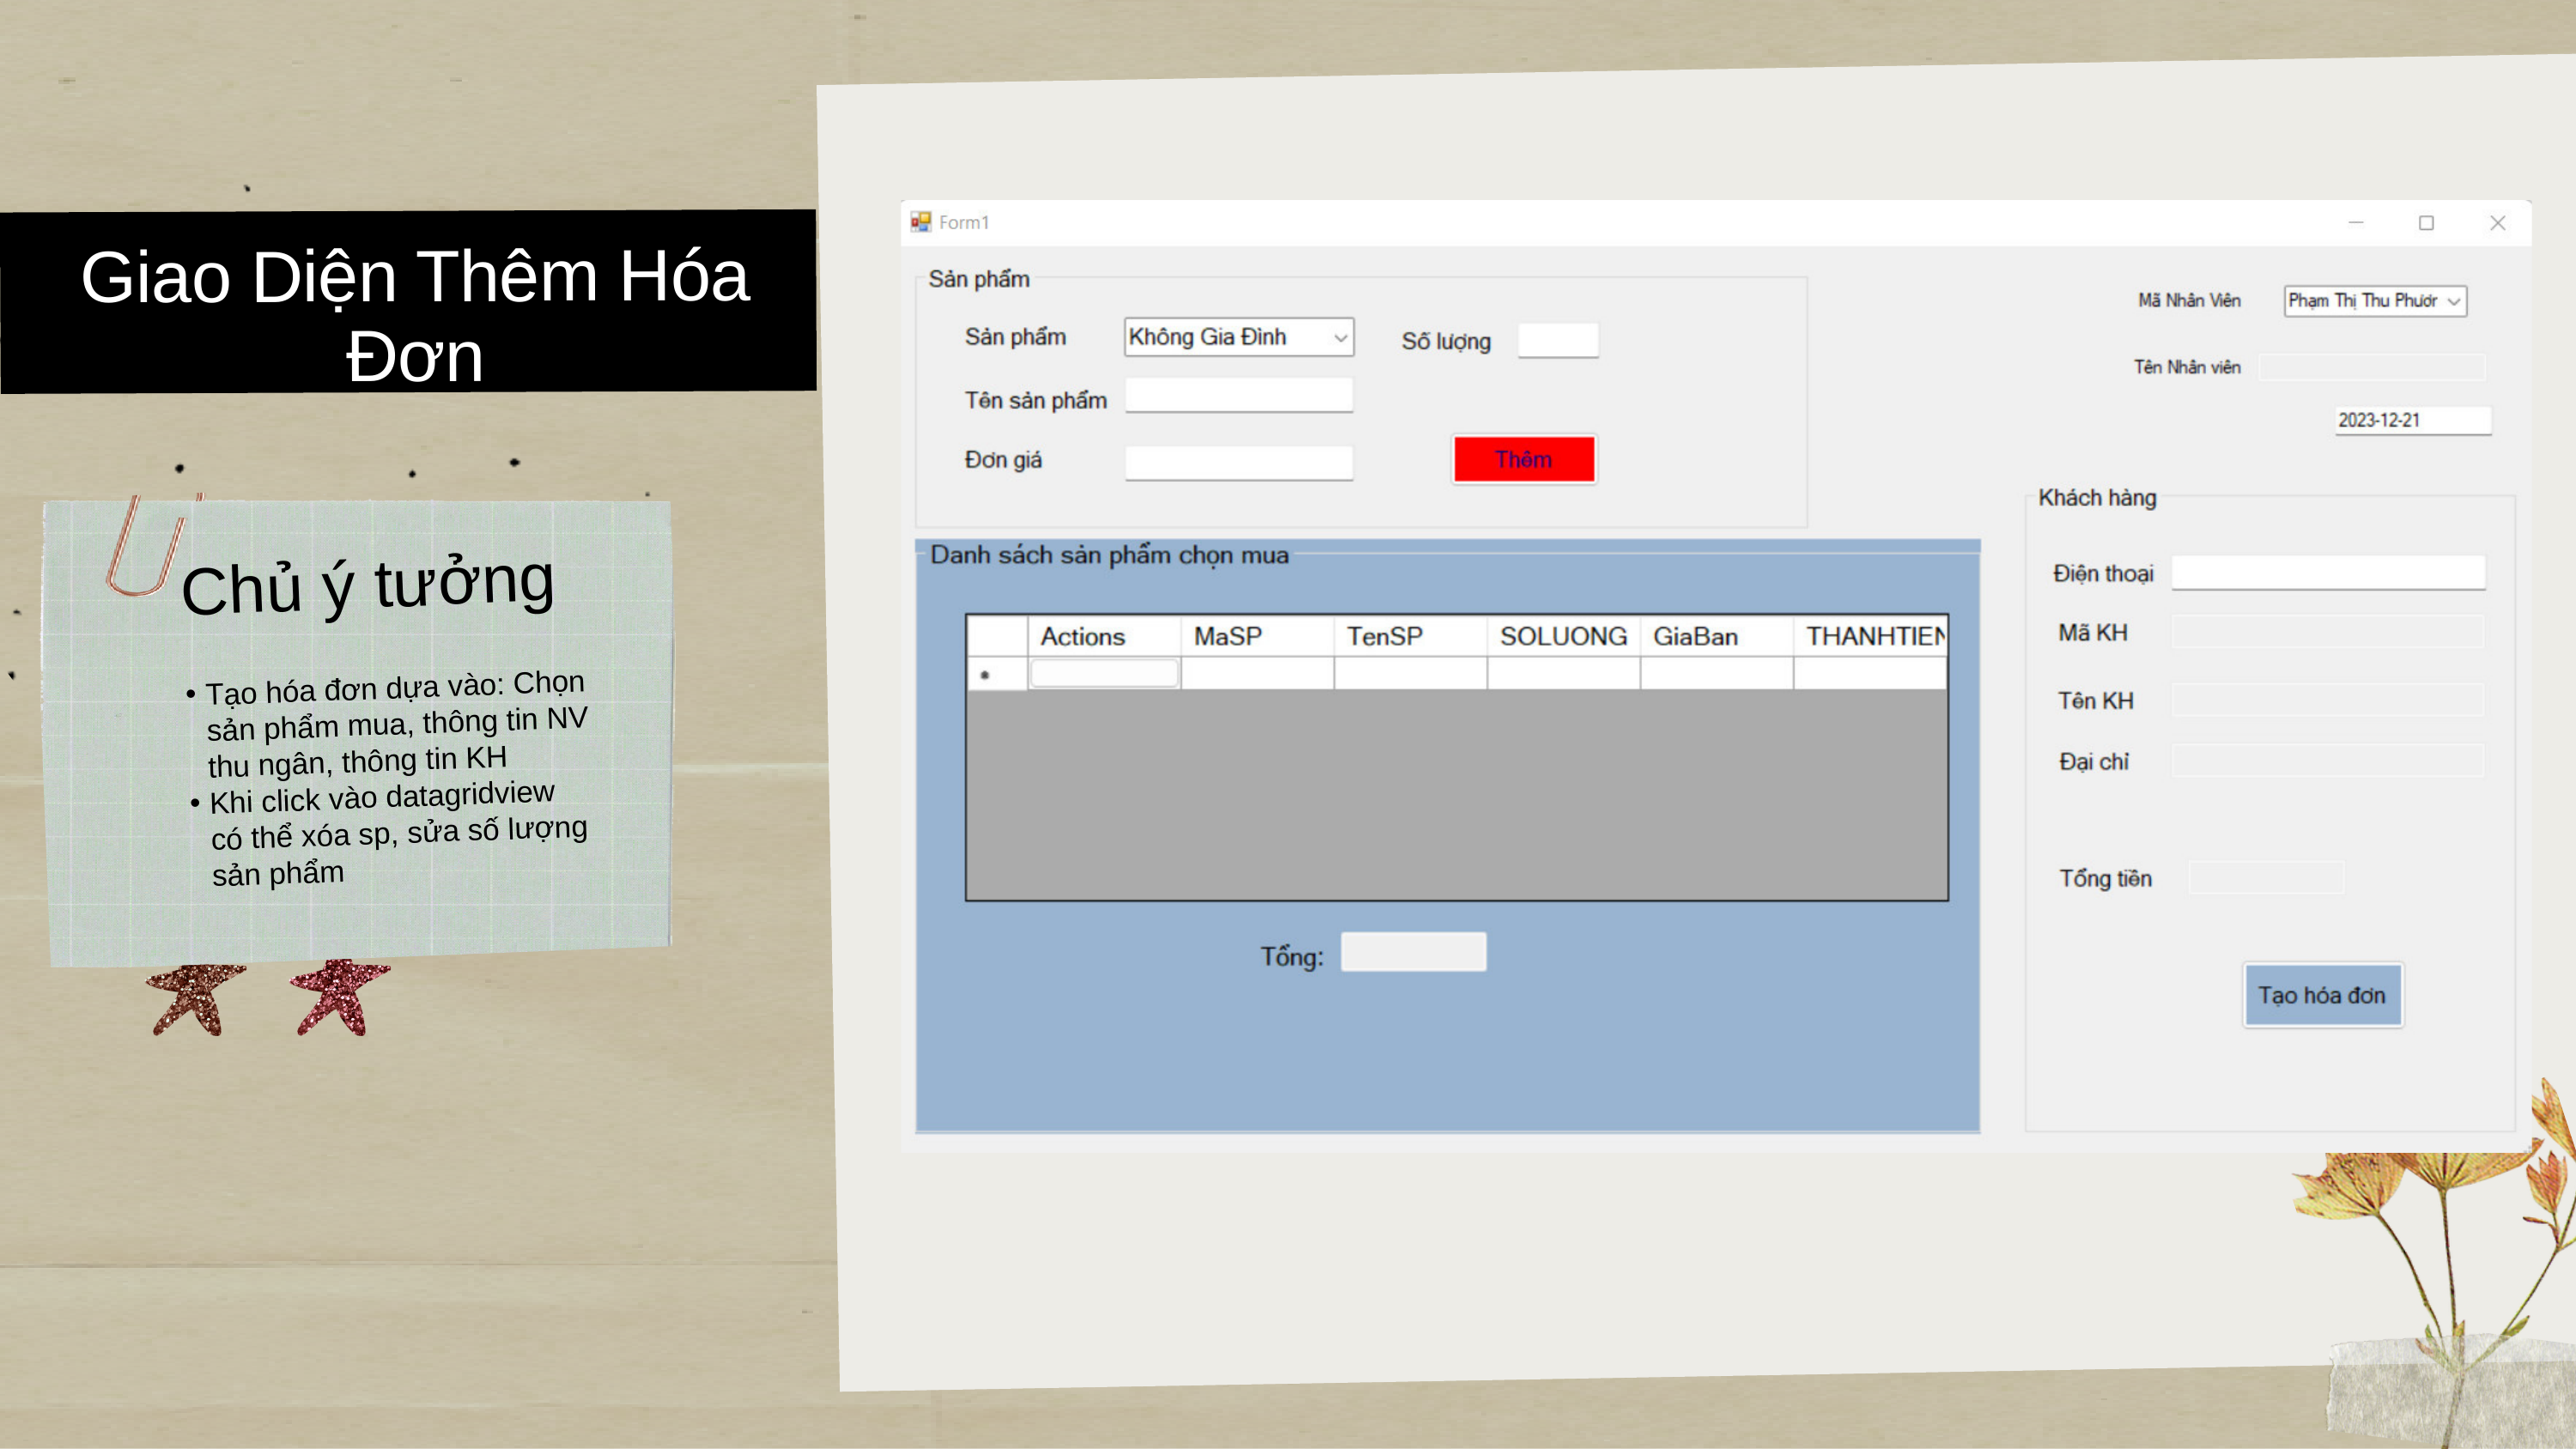

Giao Diện Thêm Hóa Đơn

Chủ ý tưởng

Tạo hóa đơn dựa vào: Chọn sản phẩm mua, thông tin NV thu ngân, thông tin KH
Khi click vào datagridview có thể xóa sp, sửa số lượng sản phẩm